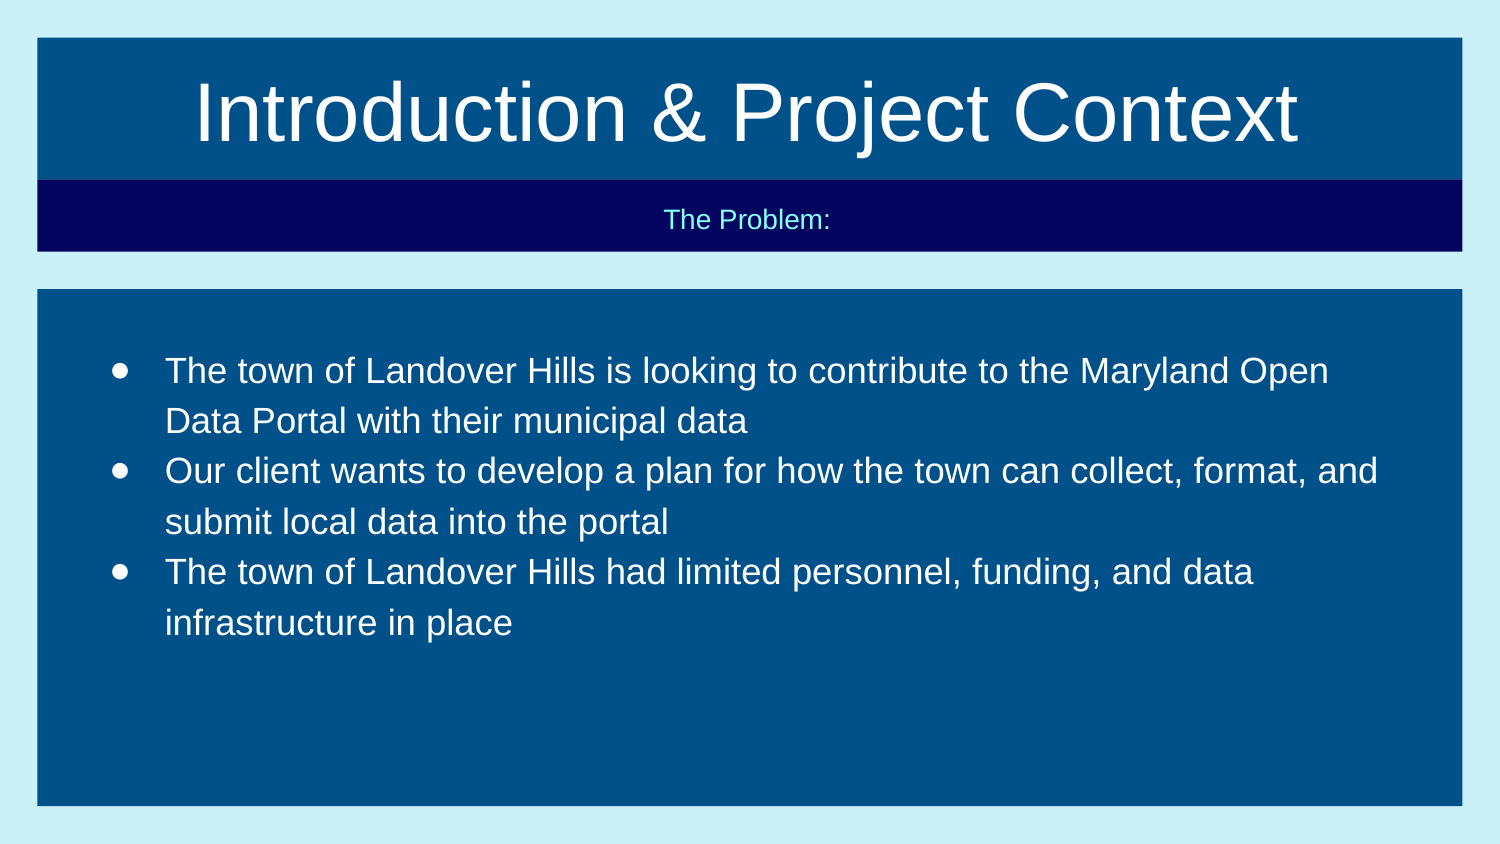

# Introduction & Project Context
The Problem:
The town of Landover Hills is looking to contribute to the Maryland Open Data Portal with their municipal data
Our client wants to develop a plan for how the town can collect, format, and submit local data into the portal
The town of Landover Hills had limited personnel, funding, and data infrastructure in place